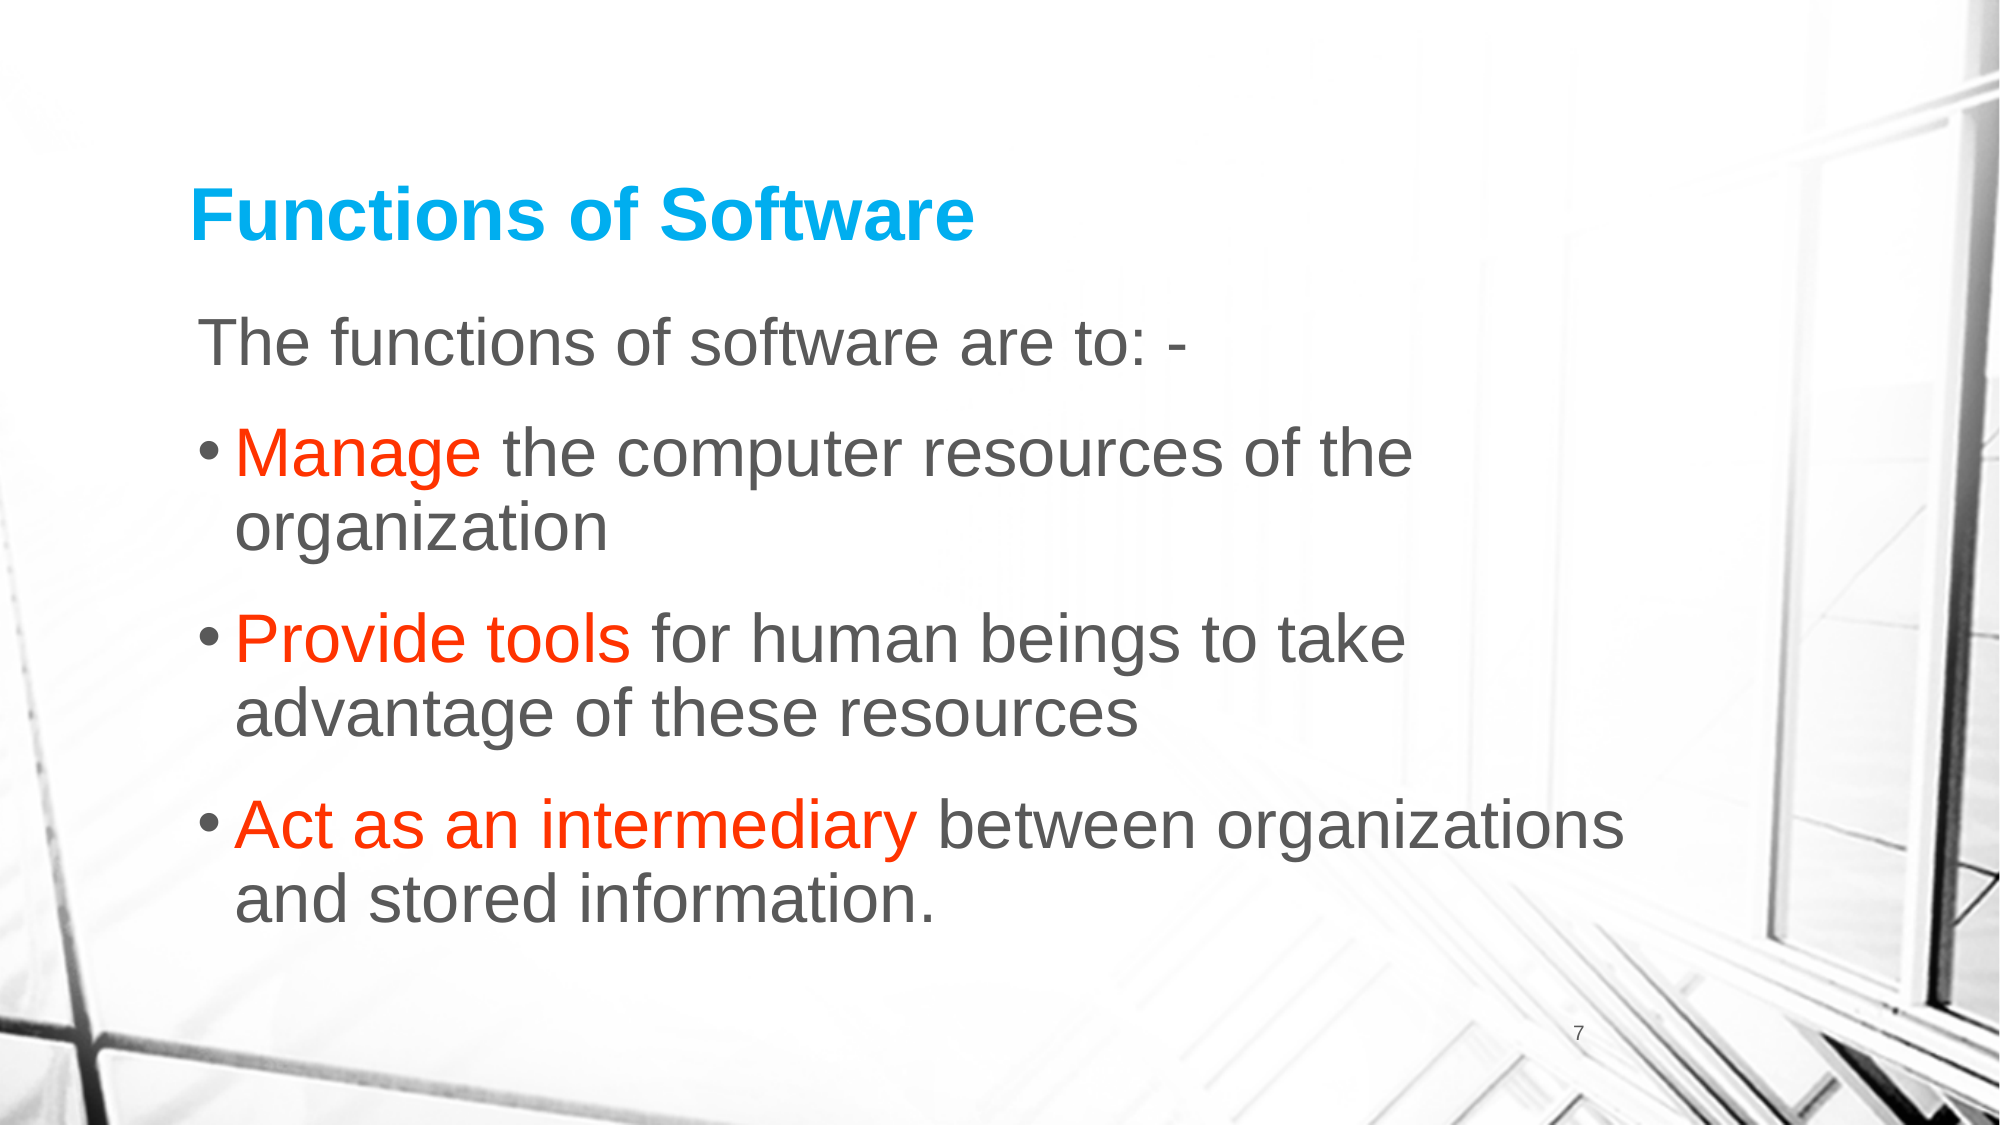

# Functions of Software
The functions of software are to: -
Manage the computer resources of the organization
Provide tools for human beings to take advantage of these resources
Act as an intermediary between organizations and stored information.
7